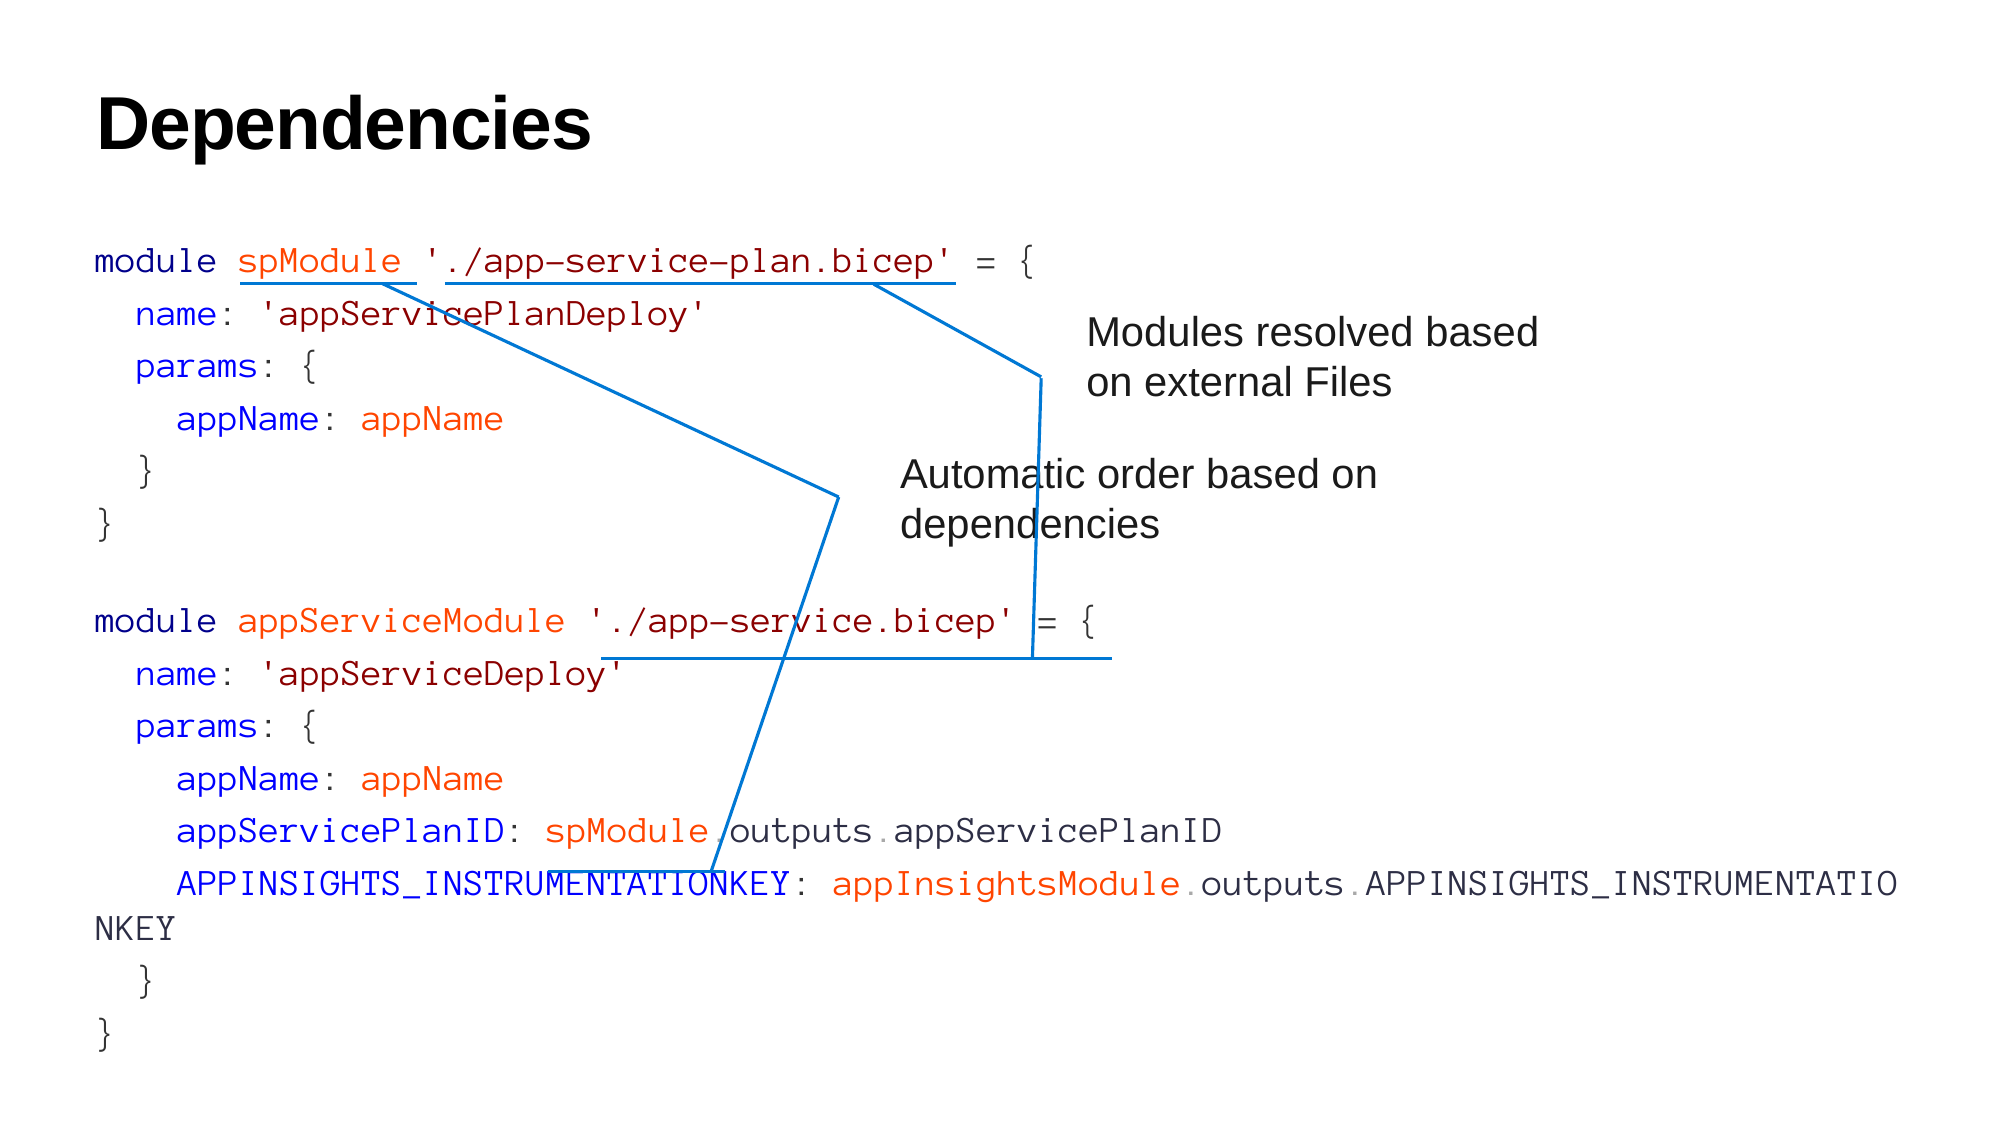

# Dependencies
module spModule './app-service-plan.bicep' = {
  name: 'appServicePlanDeploy'
  params: {
    appName: appName
  }
}
module appServiceModule './app-service.bicep' = {
  name: 'appServiceDeploy'
  params: {
    appName: appName
    appServicePlanID: spModule.outputs.appServicePlanID
    APPINSIGHTS_INSTRUMENTATIONKEY: appInsightsModule.outputs.APPINSIGHTS_INSTRUMENTATIONKEY
  }
}

Modules resolved based on external Files
Automatic order based on dependencies